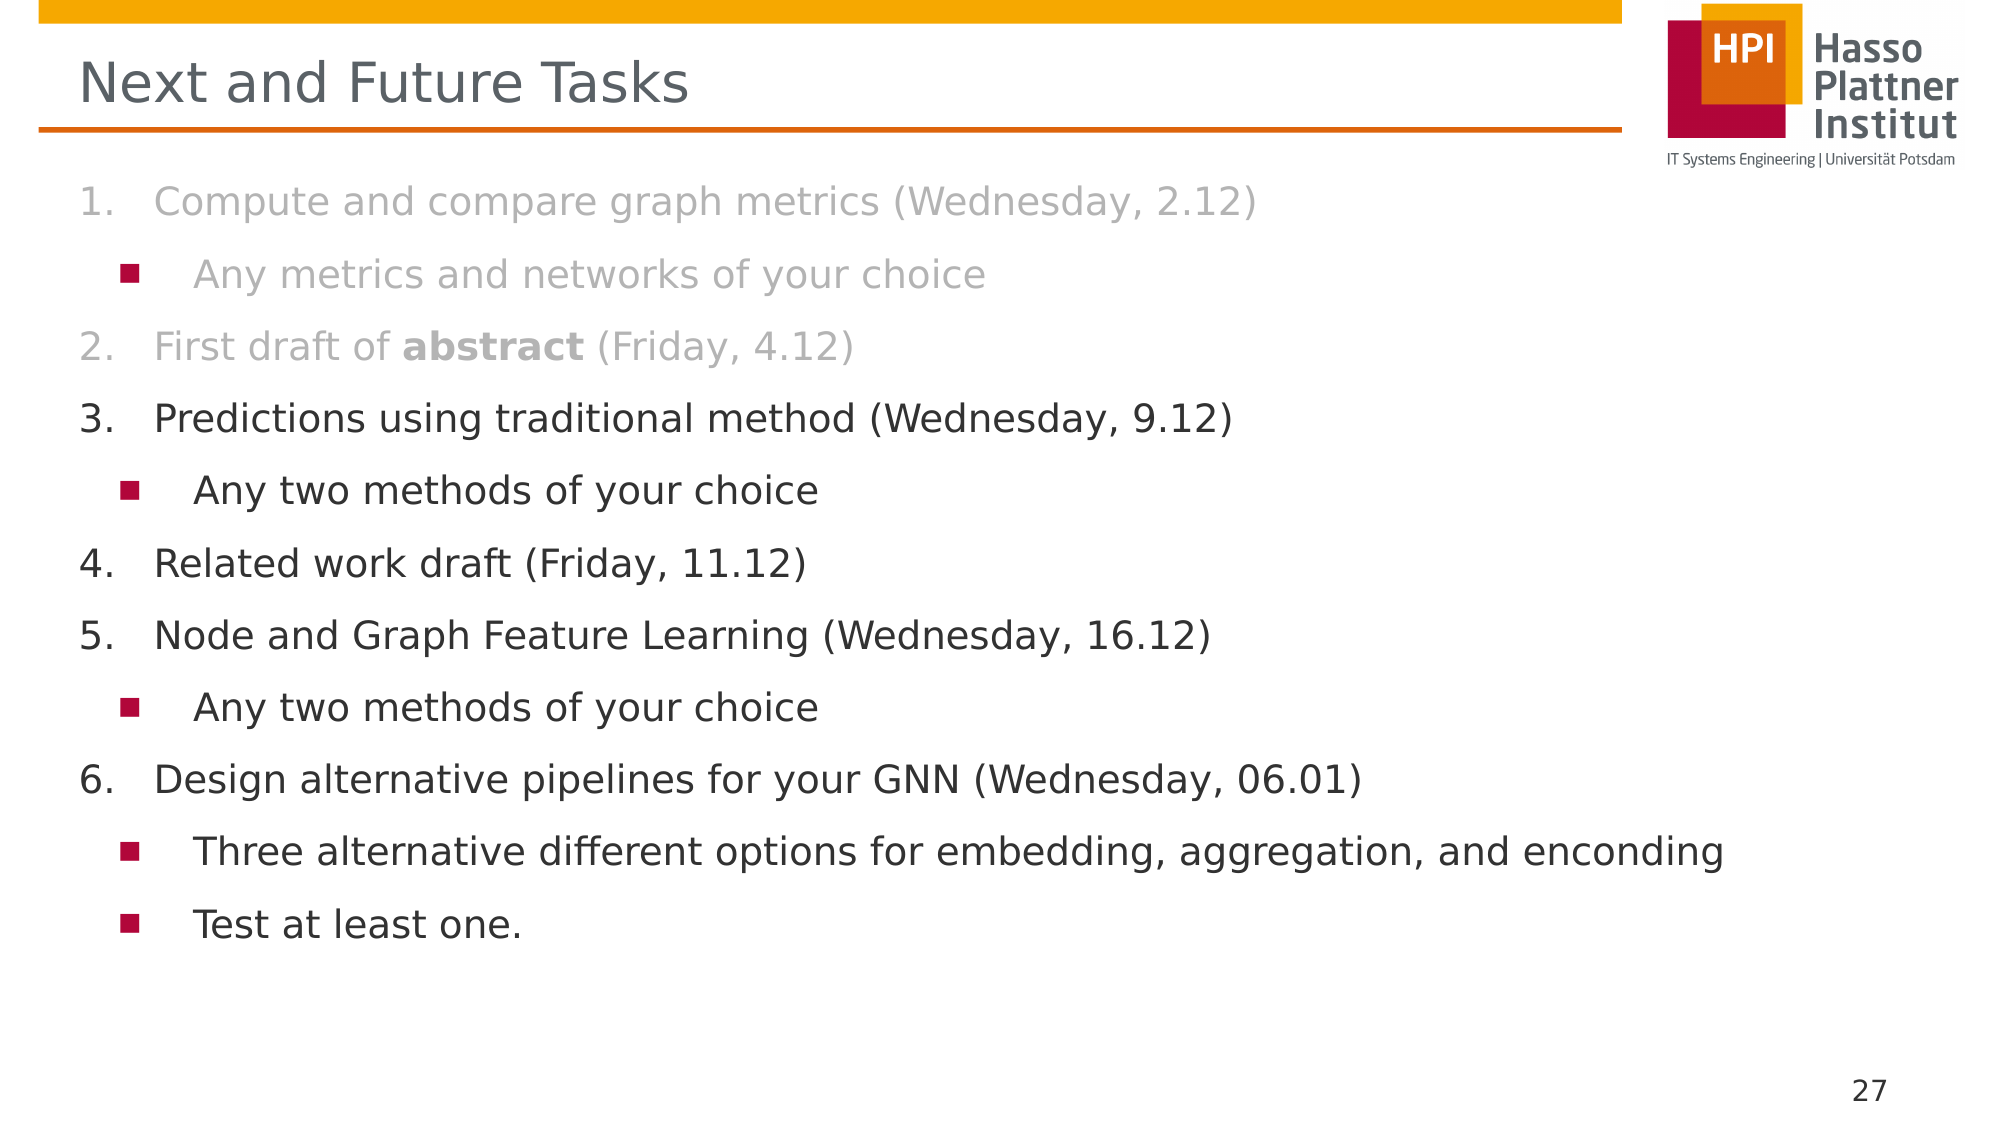

# Next and Future Tasks
Compute and compare graph metrics (Wednesday, 2.12)
Any metrics and networks of your choice
First draft of abstract (Friday, 4.12)
Predictions using traditional method (Wednesday, 9.12)
Any two methods of your choice
Related work draft (Friday, 11.12)
Node and Graph Feature Learning (Wednesday, 16.12)
Any two methods of your choice
Design alternative pipelines for your GNN (Wednesday, 06.01)
Three alternative different options for embedding, aggregation, and enconding
Test at least one.
27